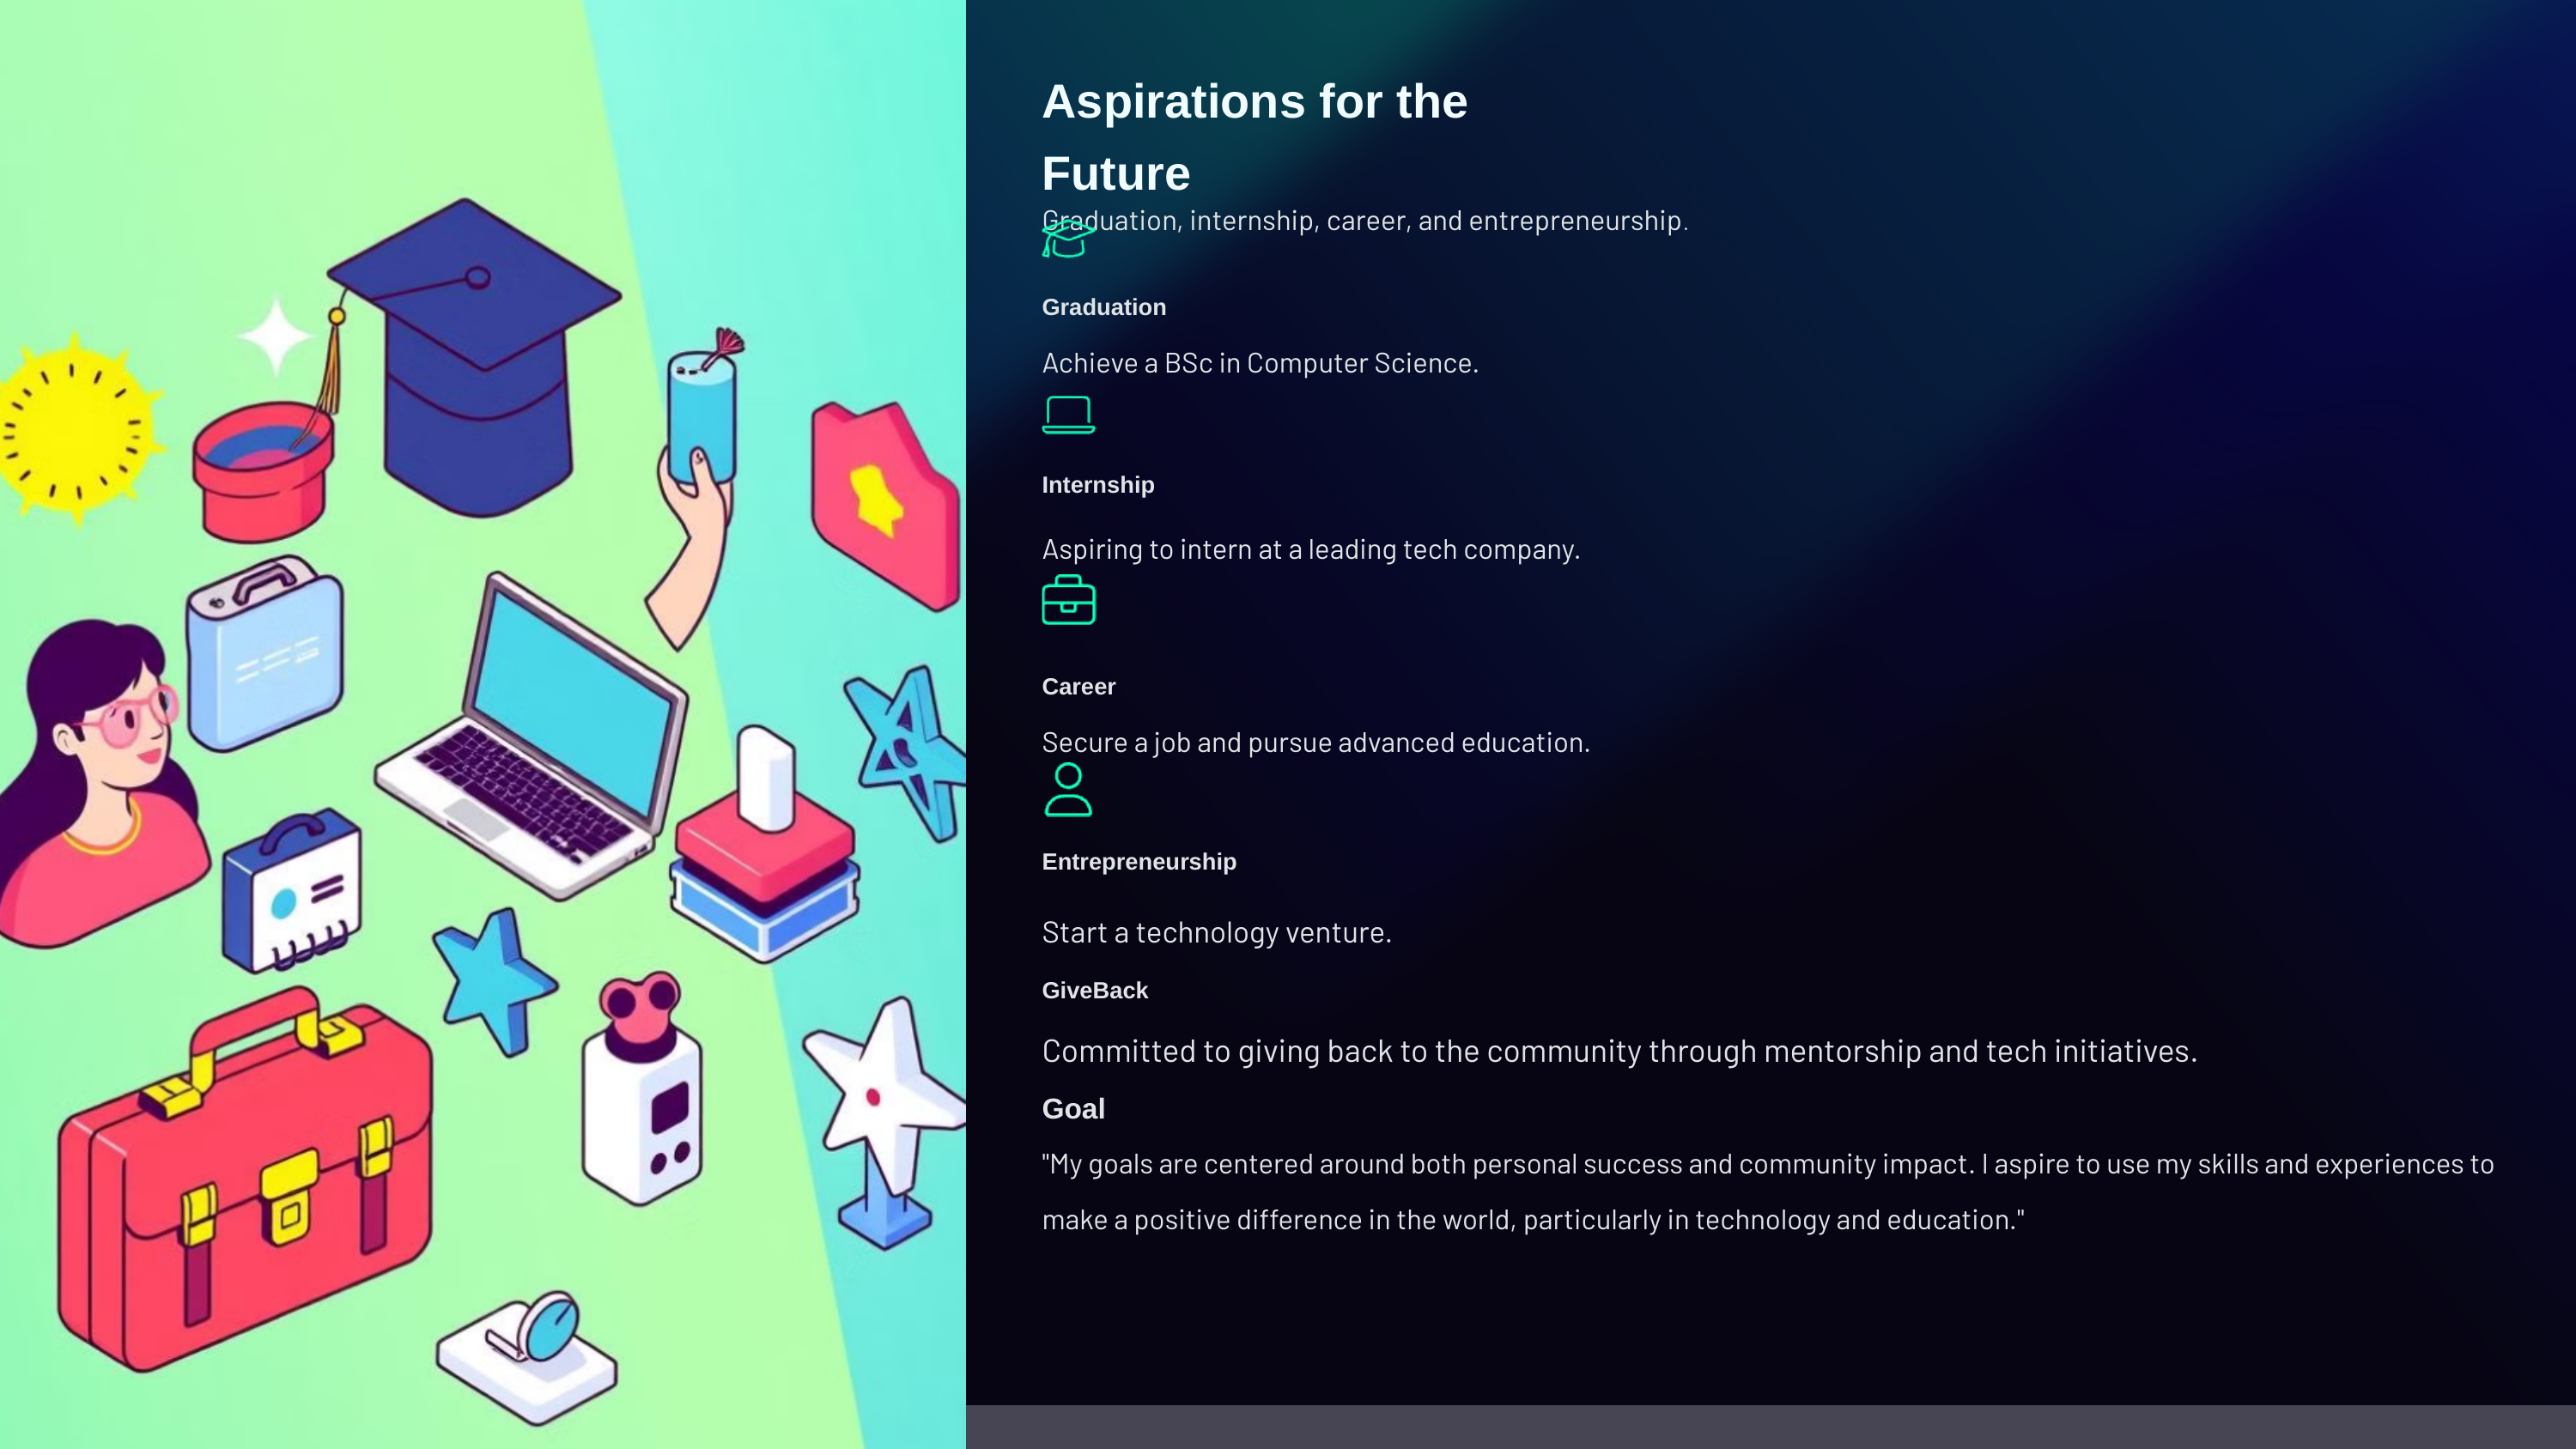

Aspirations for the Future
Graduation, internship, career, and entrepreneurship.

Graduation
Achieve a BSc in Computer Science.

Internship
Aspiring to intern at a leading tech company.

Career
Secure a job and pursue advanced education.

Entrepreneurship
Start a technology venture.
GiveBack
Committed to giving back to the community through mentorship and tech initiatives.
Goal
"My goals are centered around both personal success and community impact. I aspire to use my skills and experiences to make a positive difference in the world, particularly in technology and education."